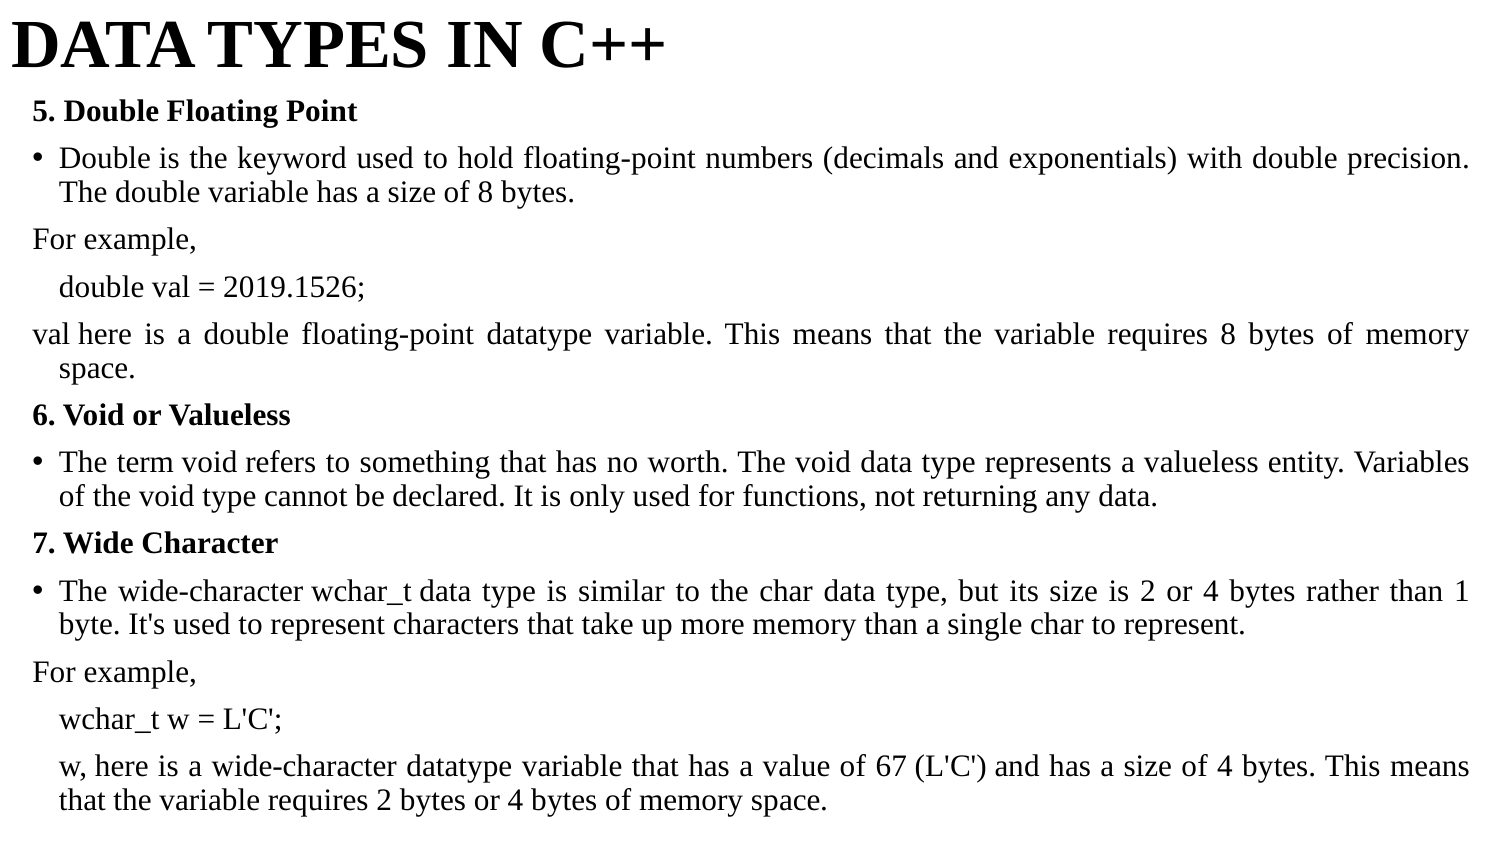

# DATA TYPES IN C++
5. Double Floating Point
Double is the keyword used to hold floating-point numbers (decimals and exponentials) with double precision. The double variable has a size of 8 bytes.
For example,
		double val = 2019.1526;
val here is a double floating-point datatype variable. This means that the variable requires 8 bytes of memory space.
6. Void or Valueless
The term void refers to something that has no worth. The void data type represents a valueless entity. Variables of the void type cannot be declared. It is only used for functions, not returning any data.
7. Wide Character
The wide-character wchar_t data type is similar to the char data type, but its size is 2 or 4 bytes rather than 1 byte. It's used to represent characters that take up more memory than a single char to represent.
For example,
		wchar_t w = L'C';
	w, here is a wide-character datatype variable that has a value of 67 (L'C') and has a size of 4 bytes. This means that the variable requires 2 bytes or 4 bytes of memory space.